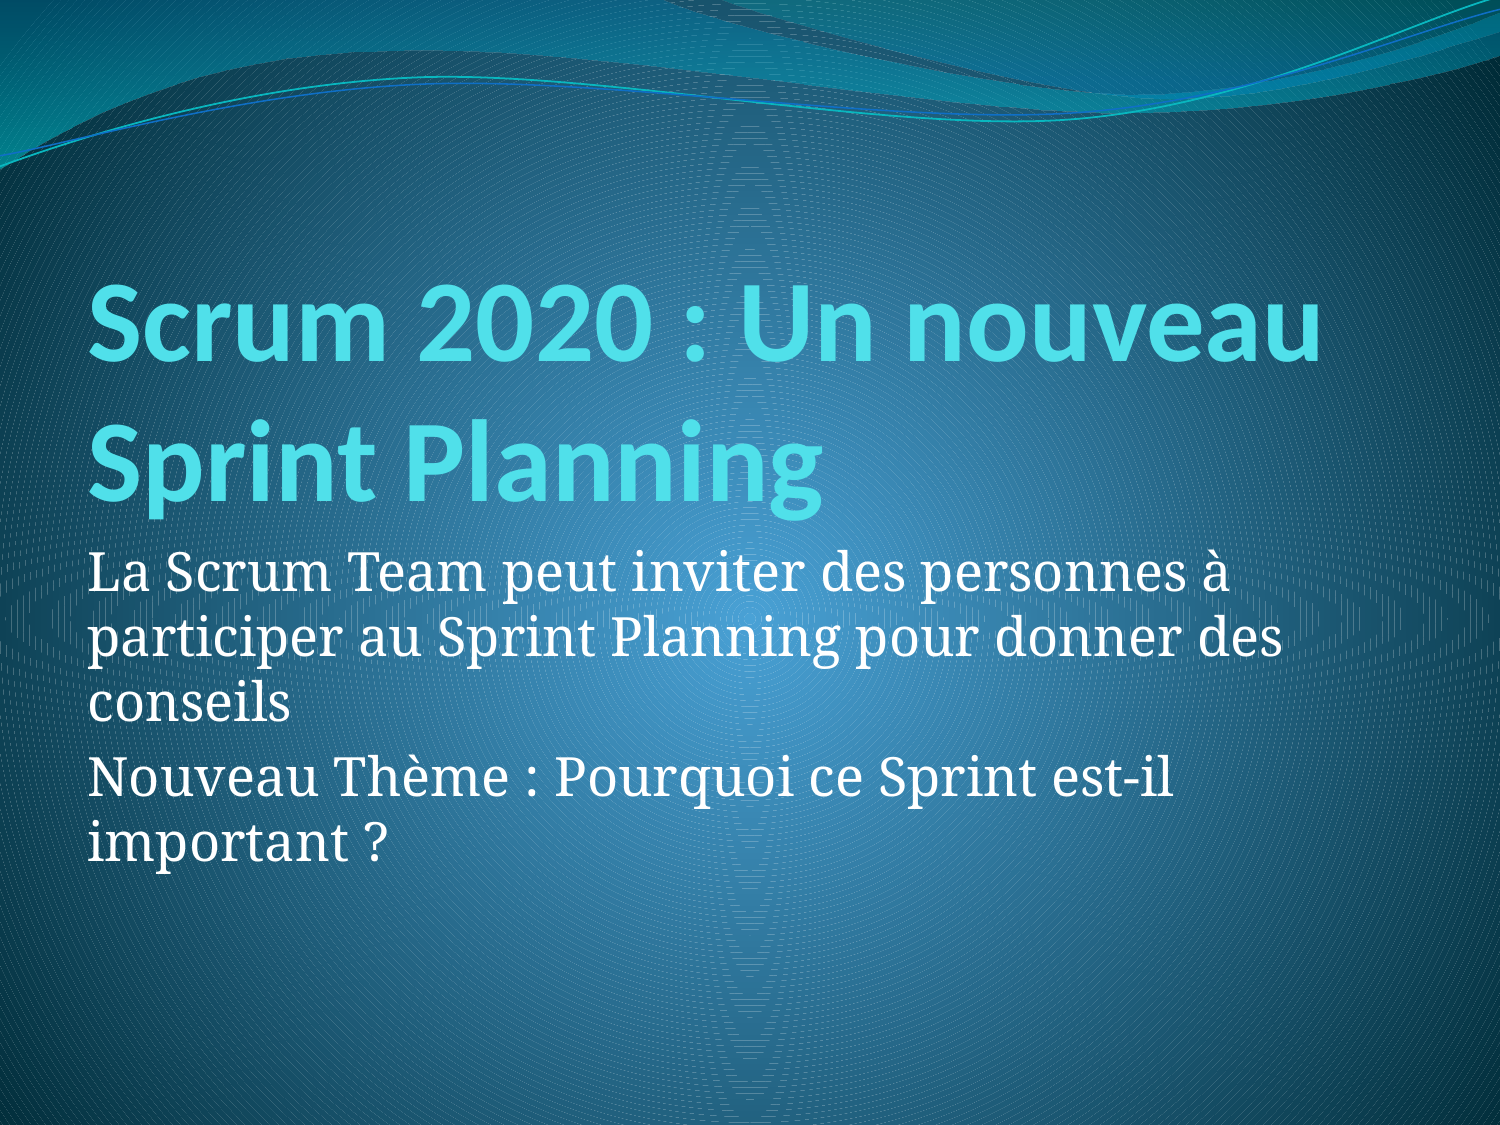

# Scrum 2020 : Un nouveau Sprint Planning
La Scrum Team peut inviter des personnes à participer au Sprint Planning pour donner des conseils
Nouveau Thème : Pourquoi ce Sprint est-il important ?